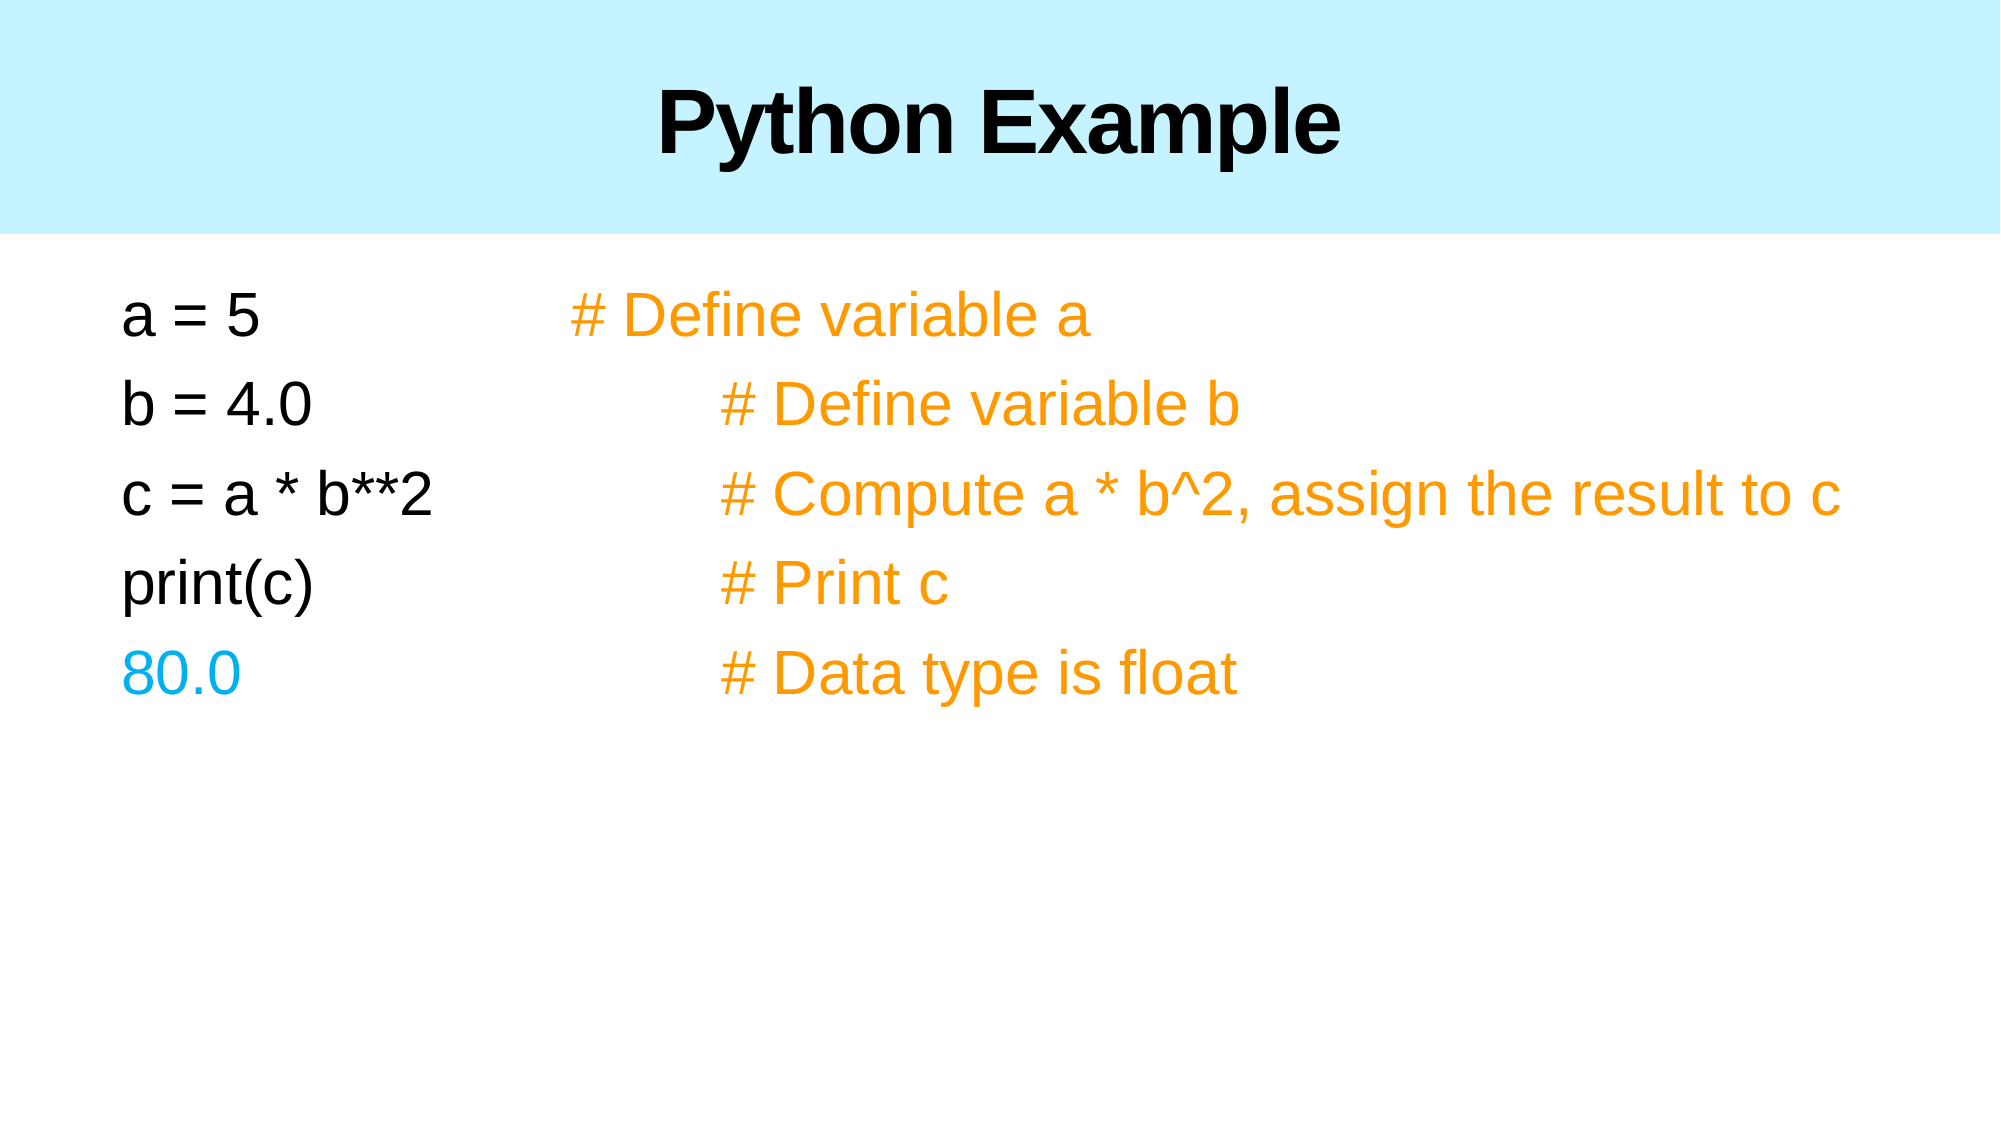

# Python Example
a = 5			# Define variable a
b = 4.0			# Define variable b
c = a * b**2 		# Compute a * b^2, assign the result to c
print(c) 			# Print c
80.0				# Data type is float